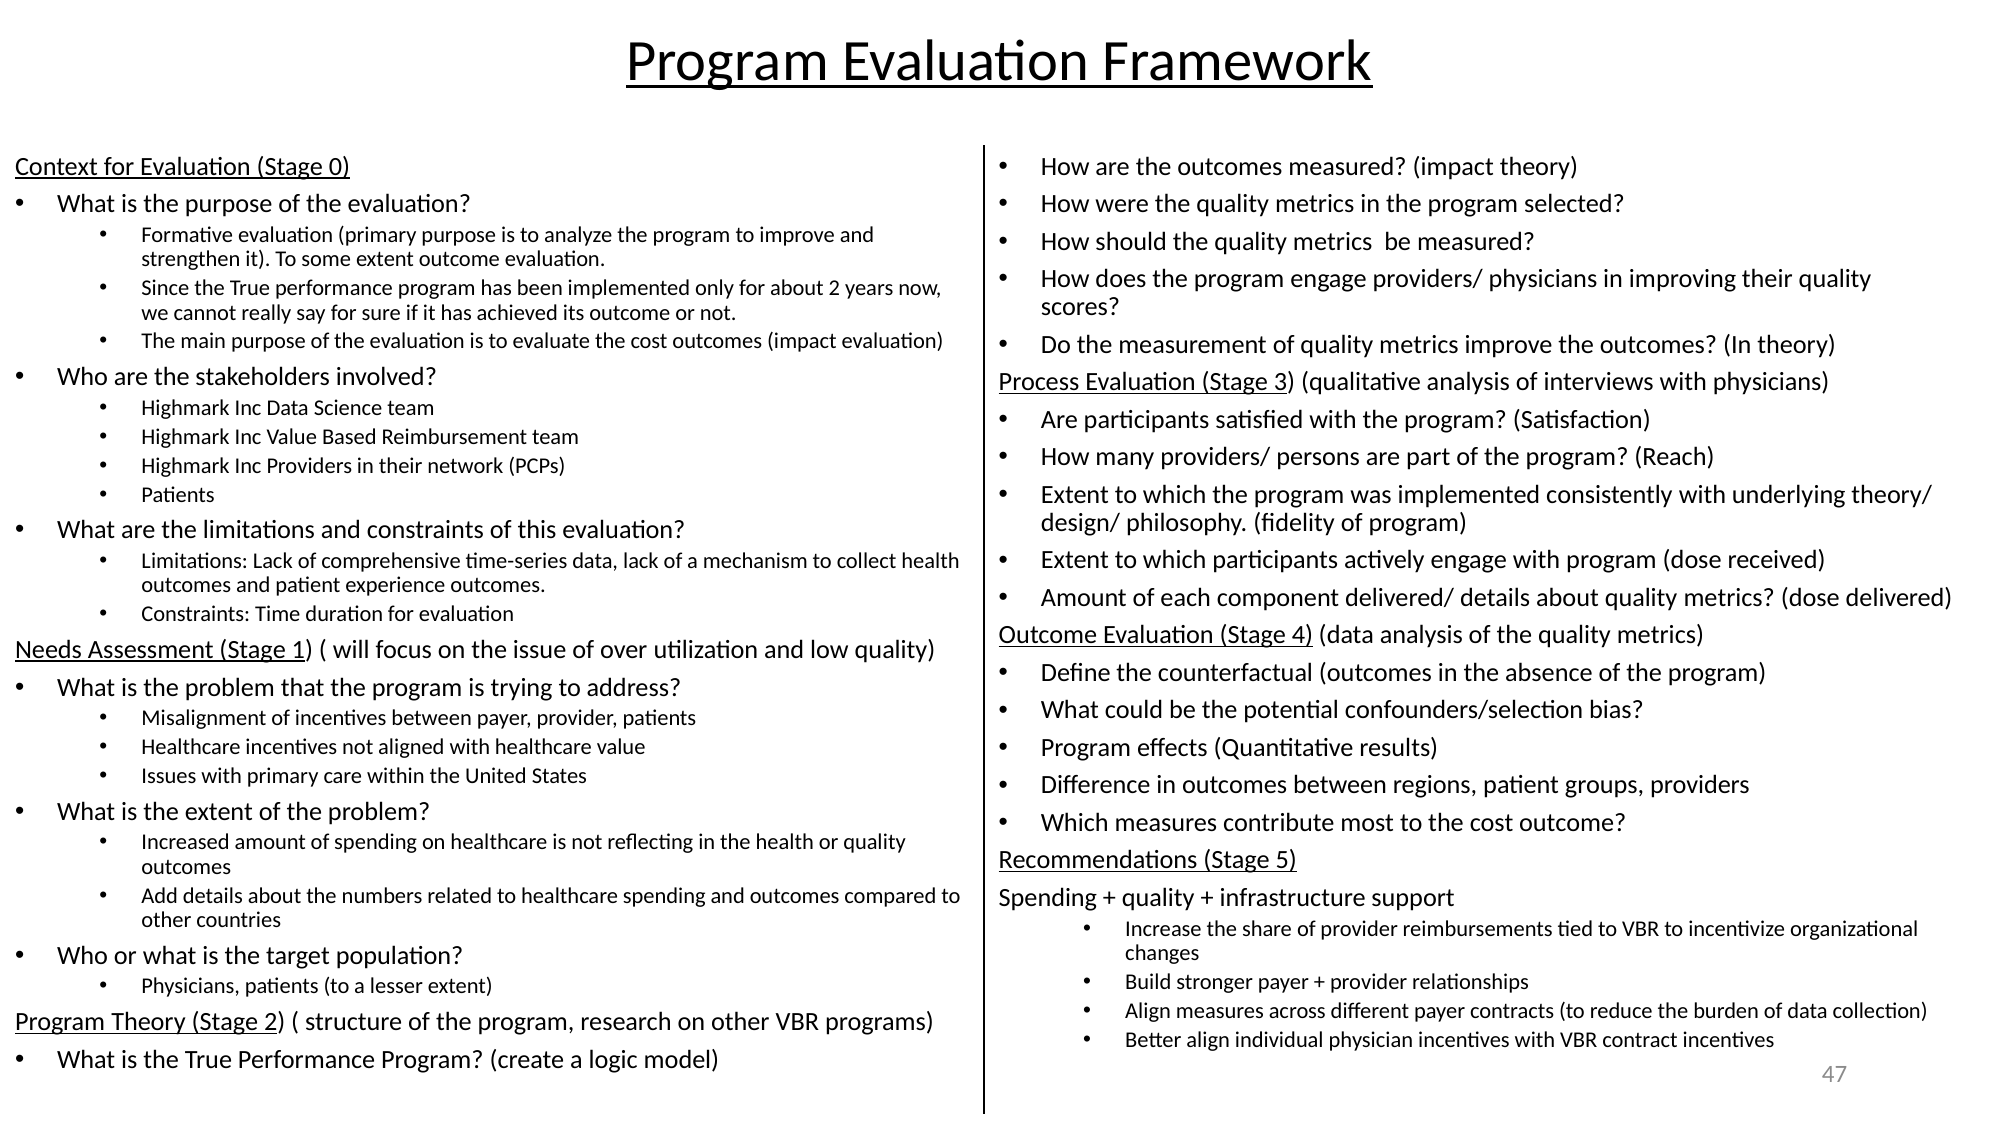

# Program Evaluation Framework
Context for Evaluation (Stage 0)
What is the purpose of the evaluation?
Formative evaluation (primary purpose is to analyze the program to improve and strengthen it). To some extent outcome evaluation.
Since the True performance program has been implemented only for about 2 years now, we cannot really say for sure if it has achieved its outcome or not.
The main purpose of the evaluation is to evaluate the cost outcomes (impact evaluation)
Who are the stakeholders involved?
Highmark Inc Data Science team
Highmark Inc Value Based Reimbursement team
Highmark Inc Providers in their network (PCPs)
Patients
What are the limitations and constraints of this evaluation?
Limitations: Lack of comprehensive time-series data, lack of a mechanism to collect health outcomes and patient experience outcomes.
Constraints: Time duration for evaluation
Needs Assessment (Stage 1) ( will focus on the issue of over utilization and low quality)
What is the problem that the program is trying to address?
Misalignment of incentives between payer, provider, patients
Healthcare incentives not aligned with healthcare value
Issues with primary care within the United States
What is the extent of the problem?
Increased amount of spending on healthcare is not reflecting in the health or quality outcomes
Add details about the numbers related to healthcare spending and outcomes compared to other countries
Who or what is the target population?
Physicians, patients (to a lesser extent)
Program Theory (Stage 2) ( structure of the program, research on other VBR programs)
What is the True Performance Program? (create a logic model)
How are the outcomes measured? (impact theory)
How were the quality metrics in the program selected?
How should the quality metrics  be measured?
How does the program engage providers/ physicians in improving their quality scores?
Do the measurement of quality metrics improve the outcomes? (In theory)
Process Evaluation (Stage 3) (qualitative analysis of interviews with physicians)
Are participants satisfied with the program? (Satisfaction)
How many providers/ persons are part of the program? (Reach)
Extent to which the program was implemented consistently with underlying theory/ design/ philosophy. (fidelity of program)
Extent to which participants actively engage with program (dose received)
Amount of each component delivered/ details about quality metrics? (dose delivered)
Outcome Evaluation (Stage 4) (data analysis of the quality metrics)
Define the counterfactual (outcomes in the absence of the program)
What could be the potential confounders/selection bias?
Program effects (Quantitative results)
Difference in outcomes between regions, patient groups, providers
Which measures contribute most to the cost outcome?
Recommendations (Stage 5)
Spending + quality + infrastructure support
Increase the share of provider reimbursements tied to VBR to incentivize organizational changes
Build stronger payer + provider relationships
Align measures across different payer contracts (to reduce the burden of data collection)
Better align individual physician incentives with VBR contract incentives
47